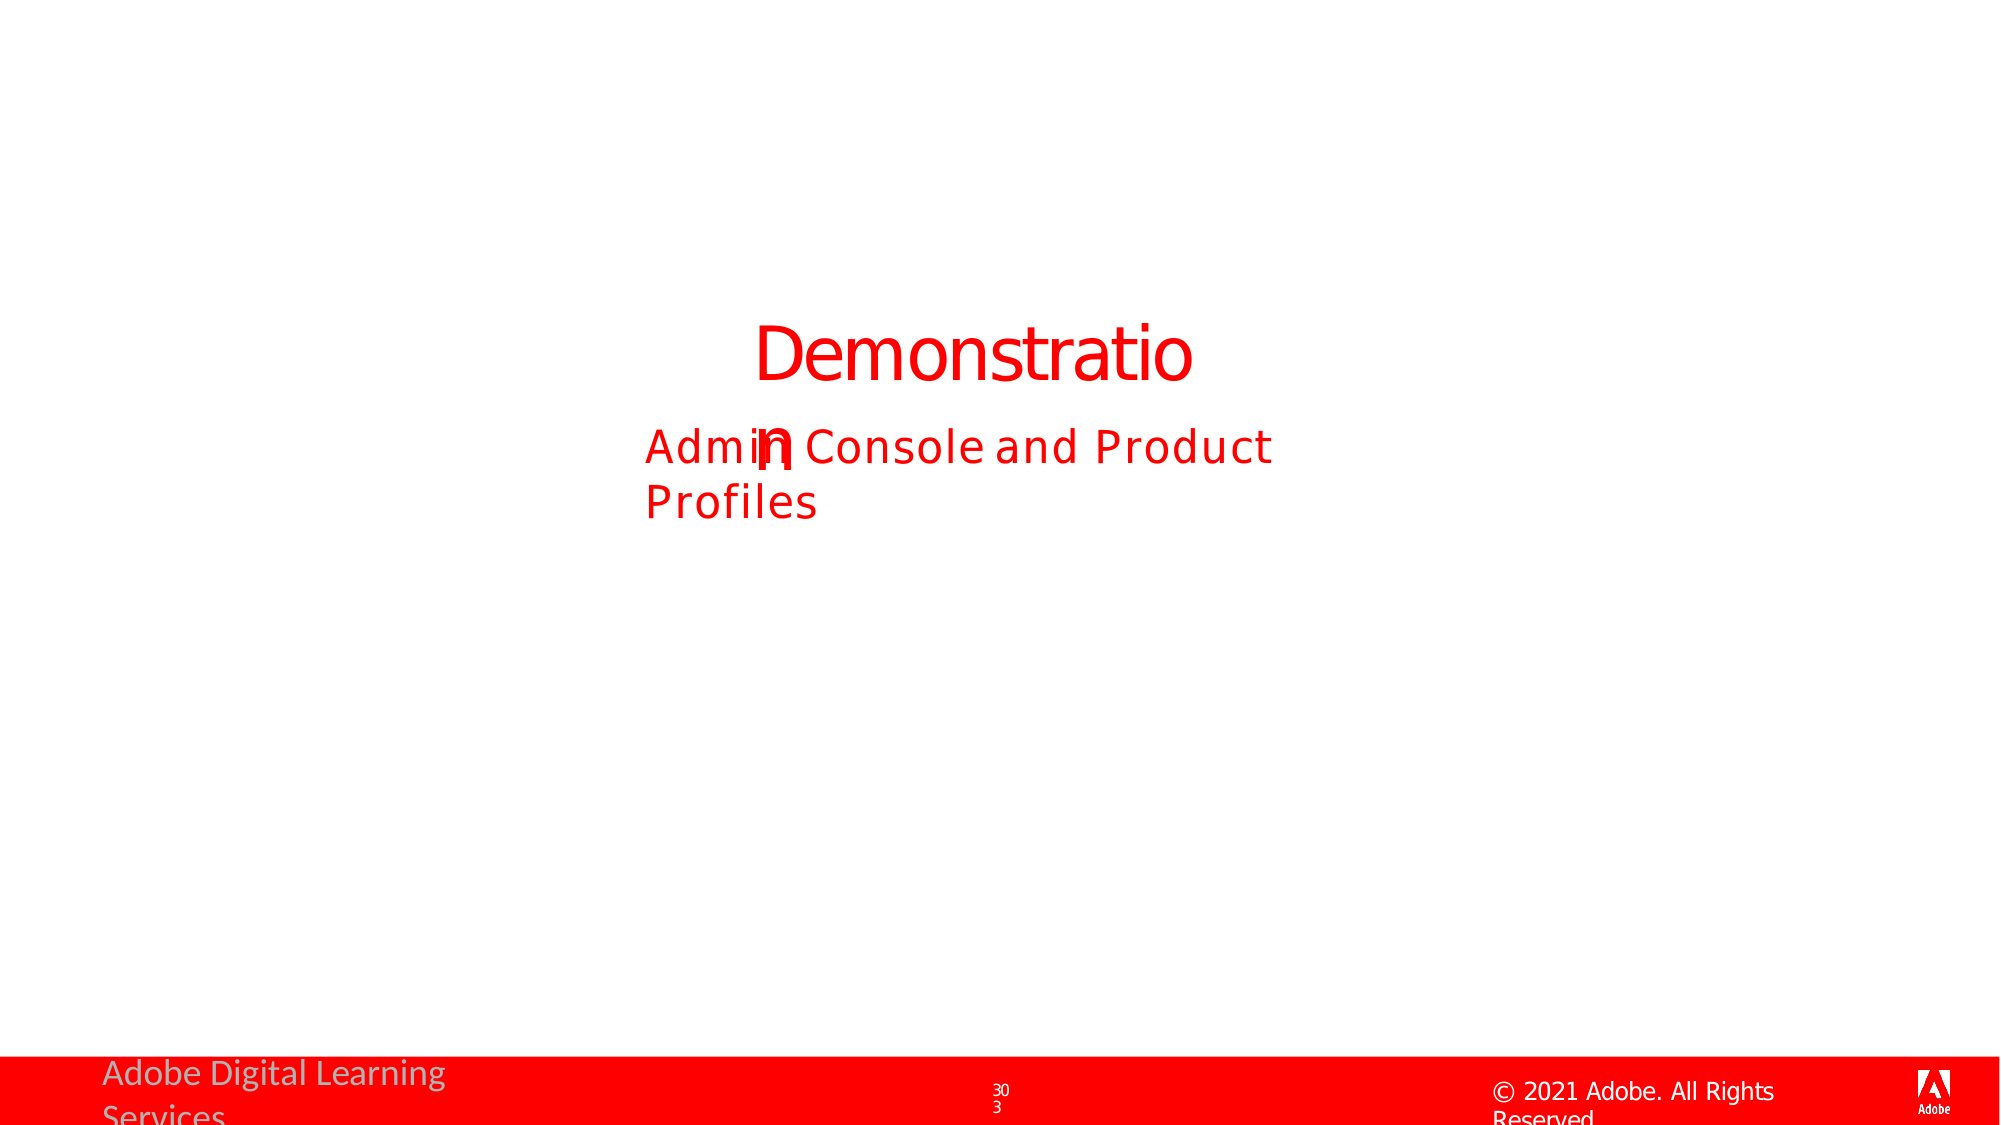

Demonstration
Admin Console and Product Profiles
Adobe Digital Learning Services
© 2021 Adobe. All Rights Reserved
303